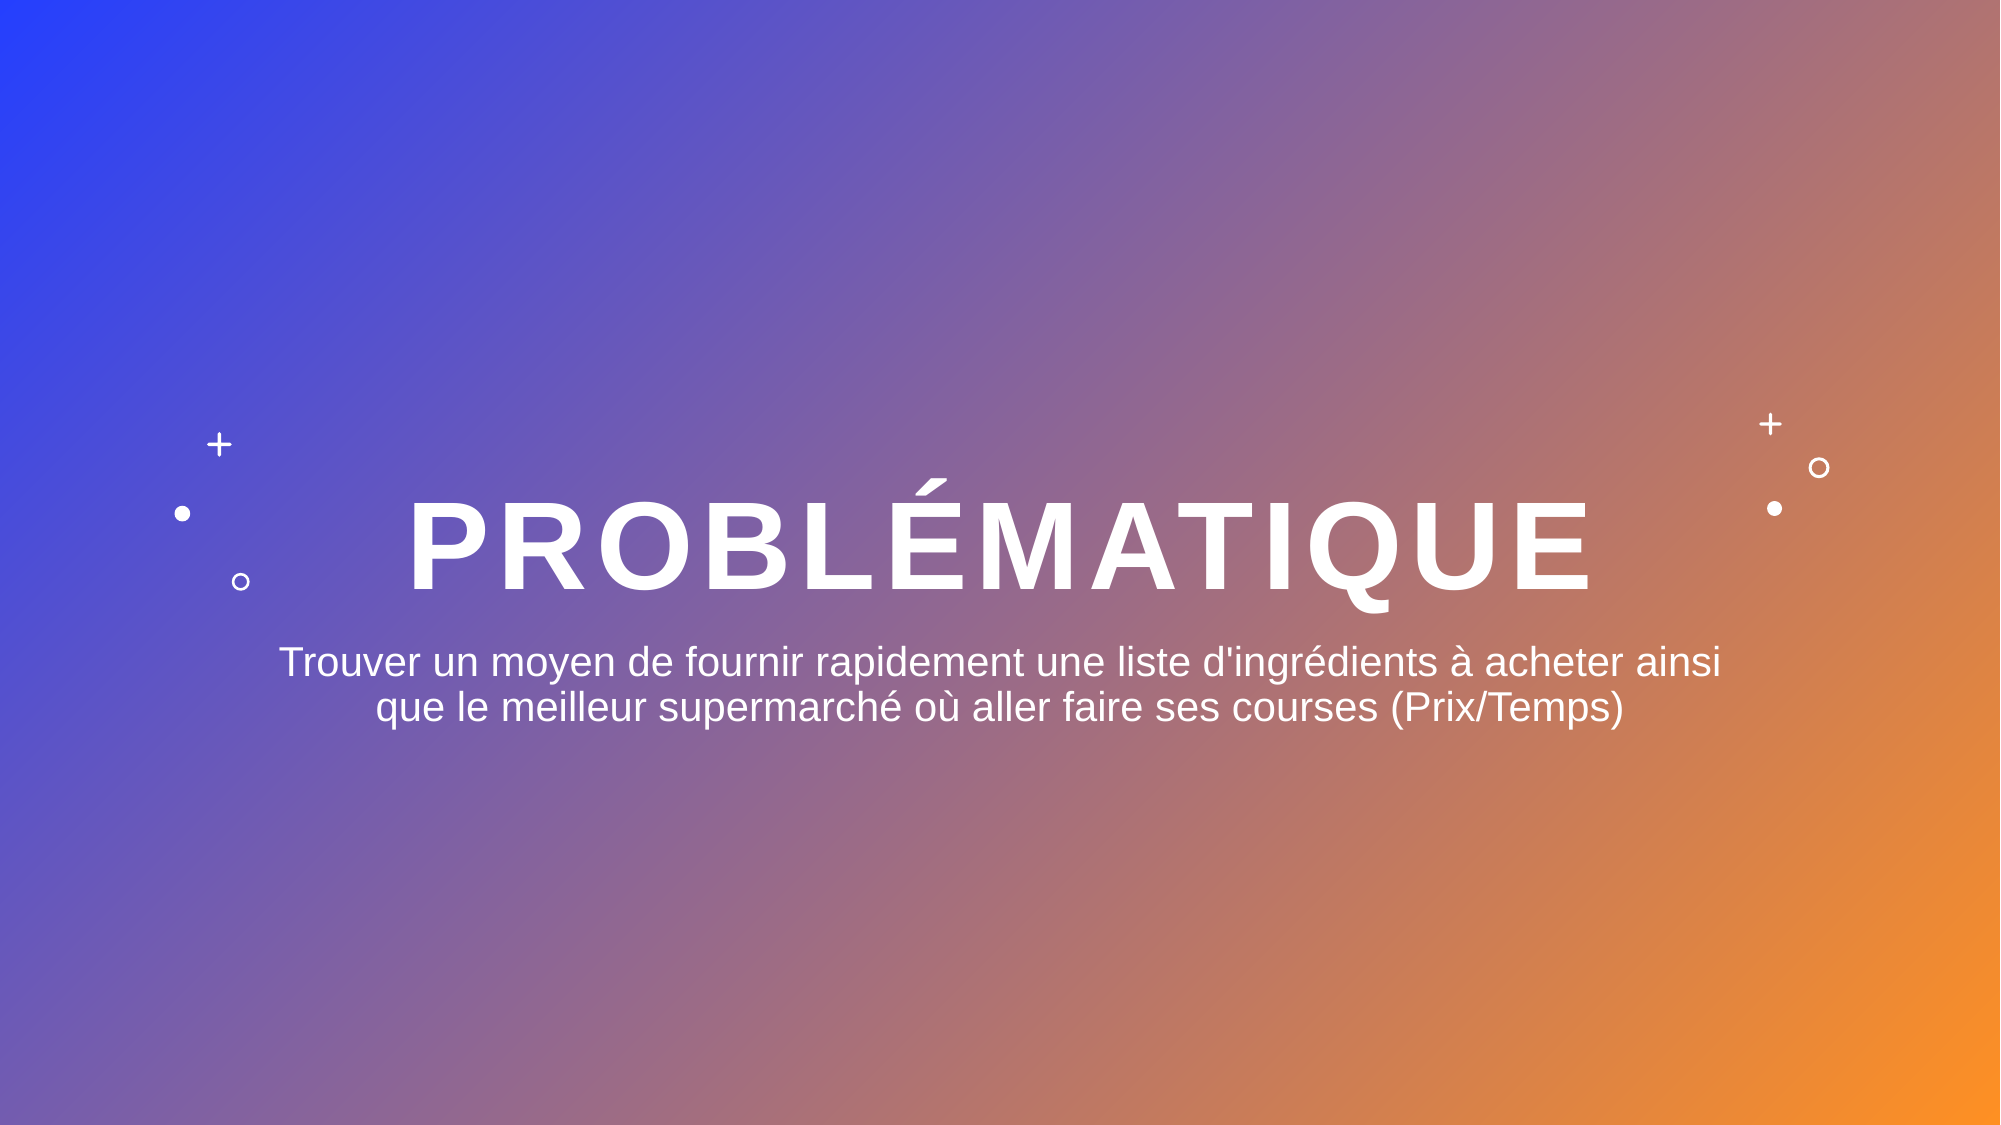

# problématique
Trouver un moyen de fournir rapidement une liste d'ingrédients à acheter ainsi que le meilleur supermarché où aller faire ses courses (Prix/Temps)